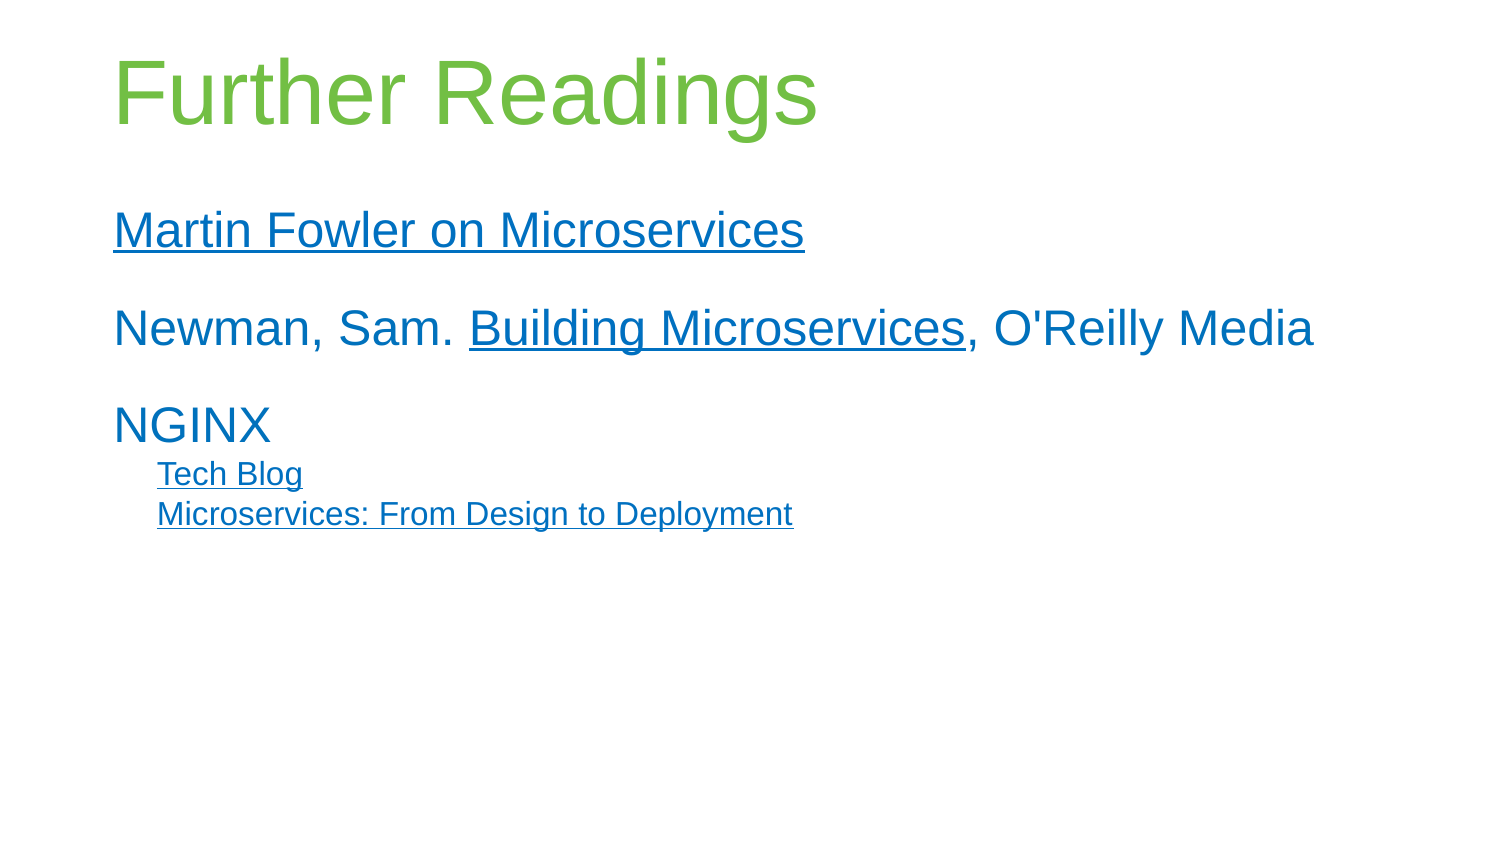

# Further Readings
Martin Fowler on Microservices
Newman, Sam. Building Microservices, O'Reilly Media
NGINX
Tech Blog
Microservices: From Design to Deployment